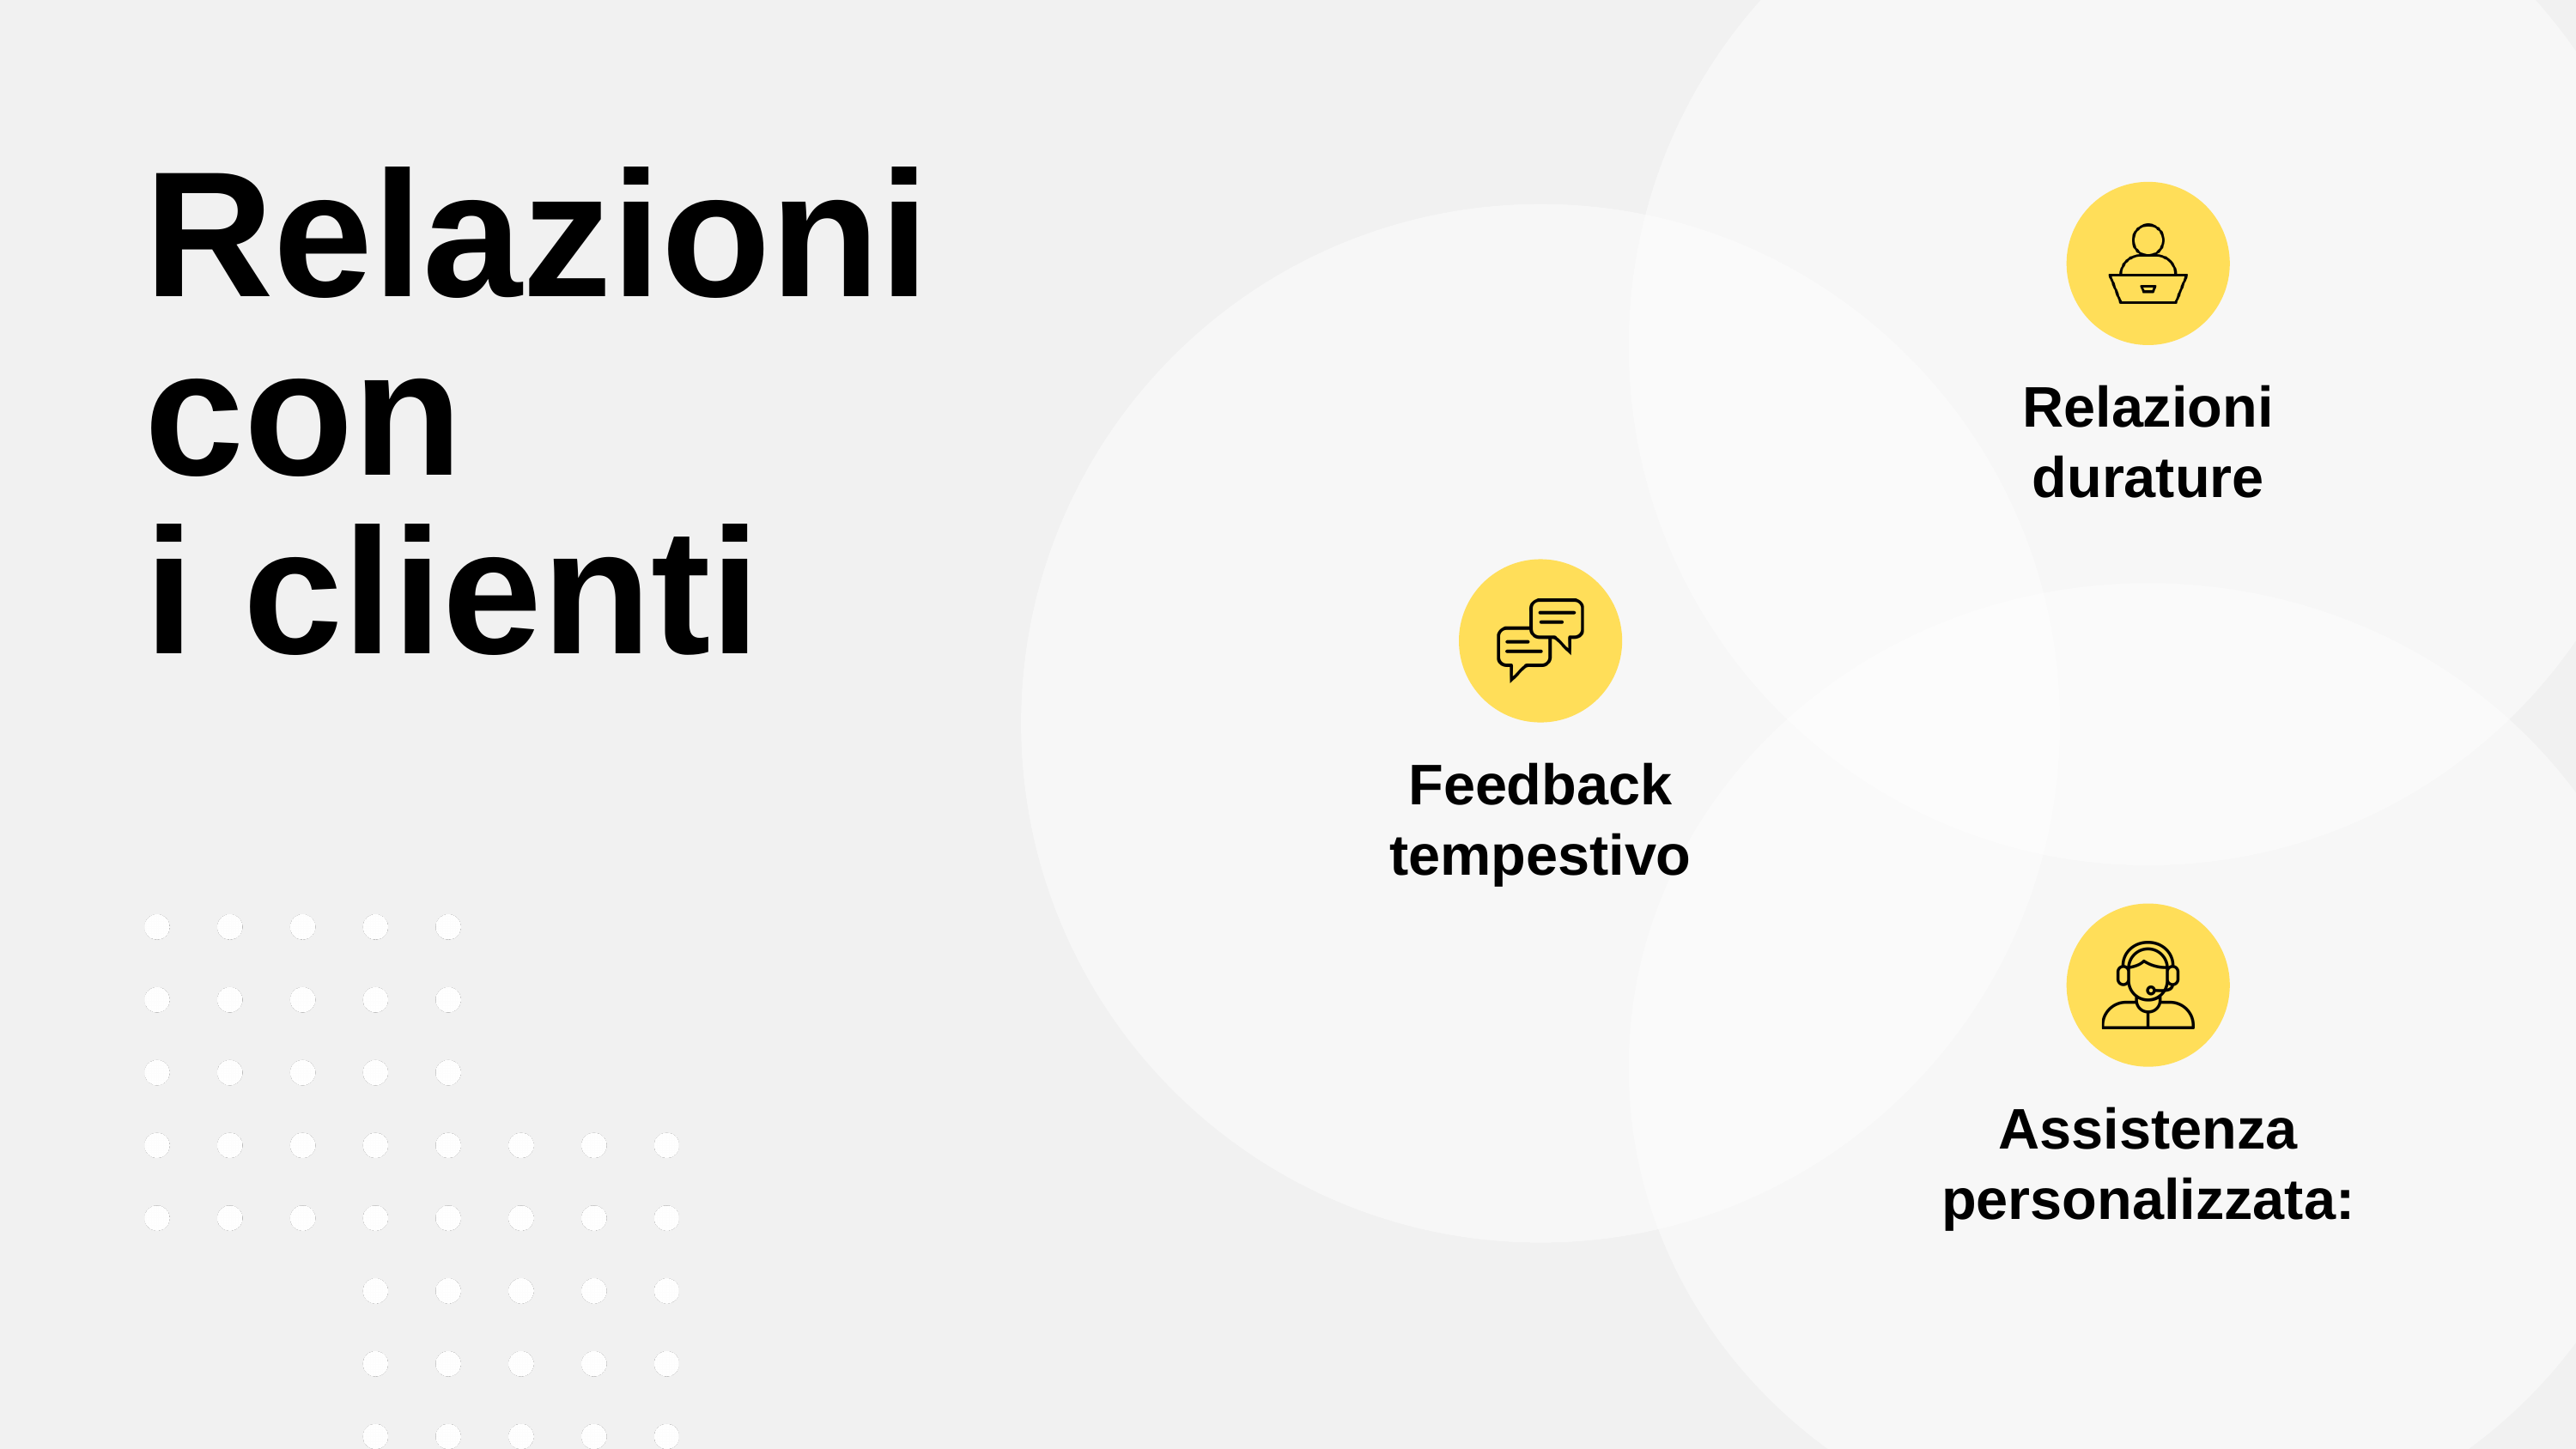

Relazioni durature
Relazioni
con
i clienti

Feedback tempestivo

Assistenza personalizzata: